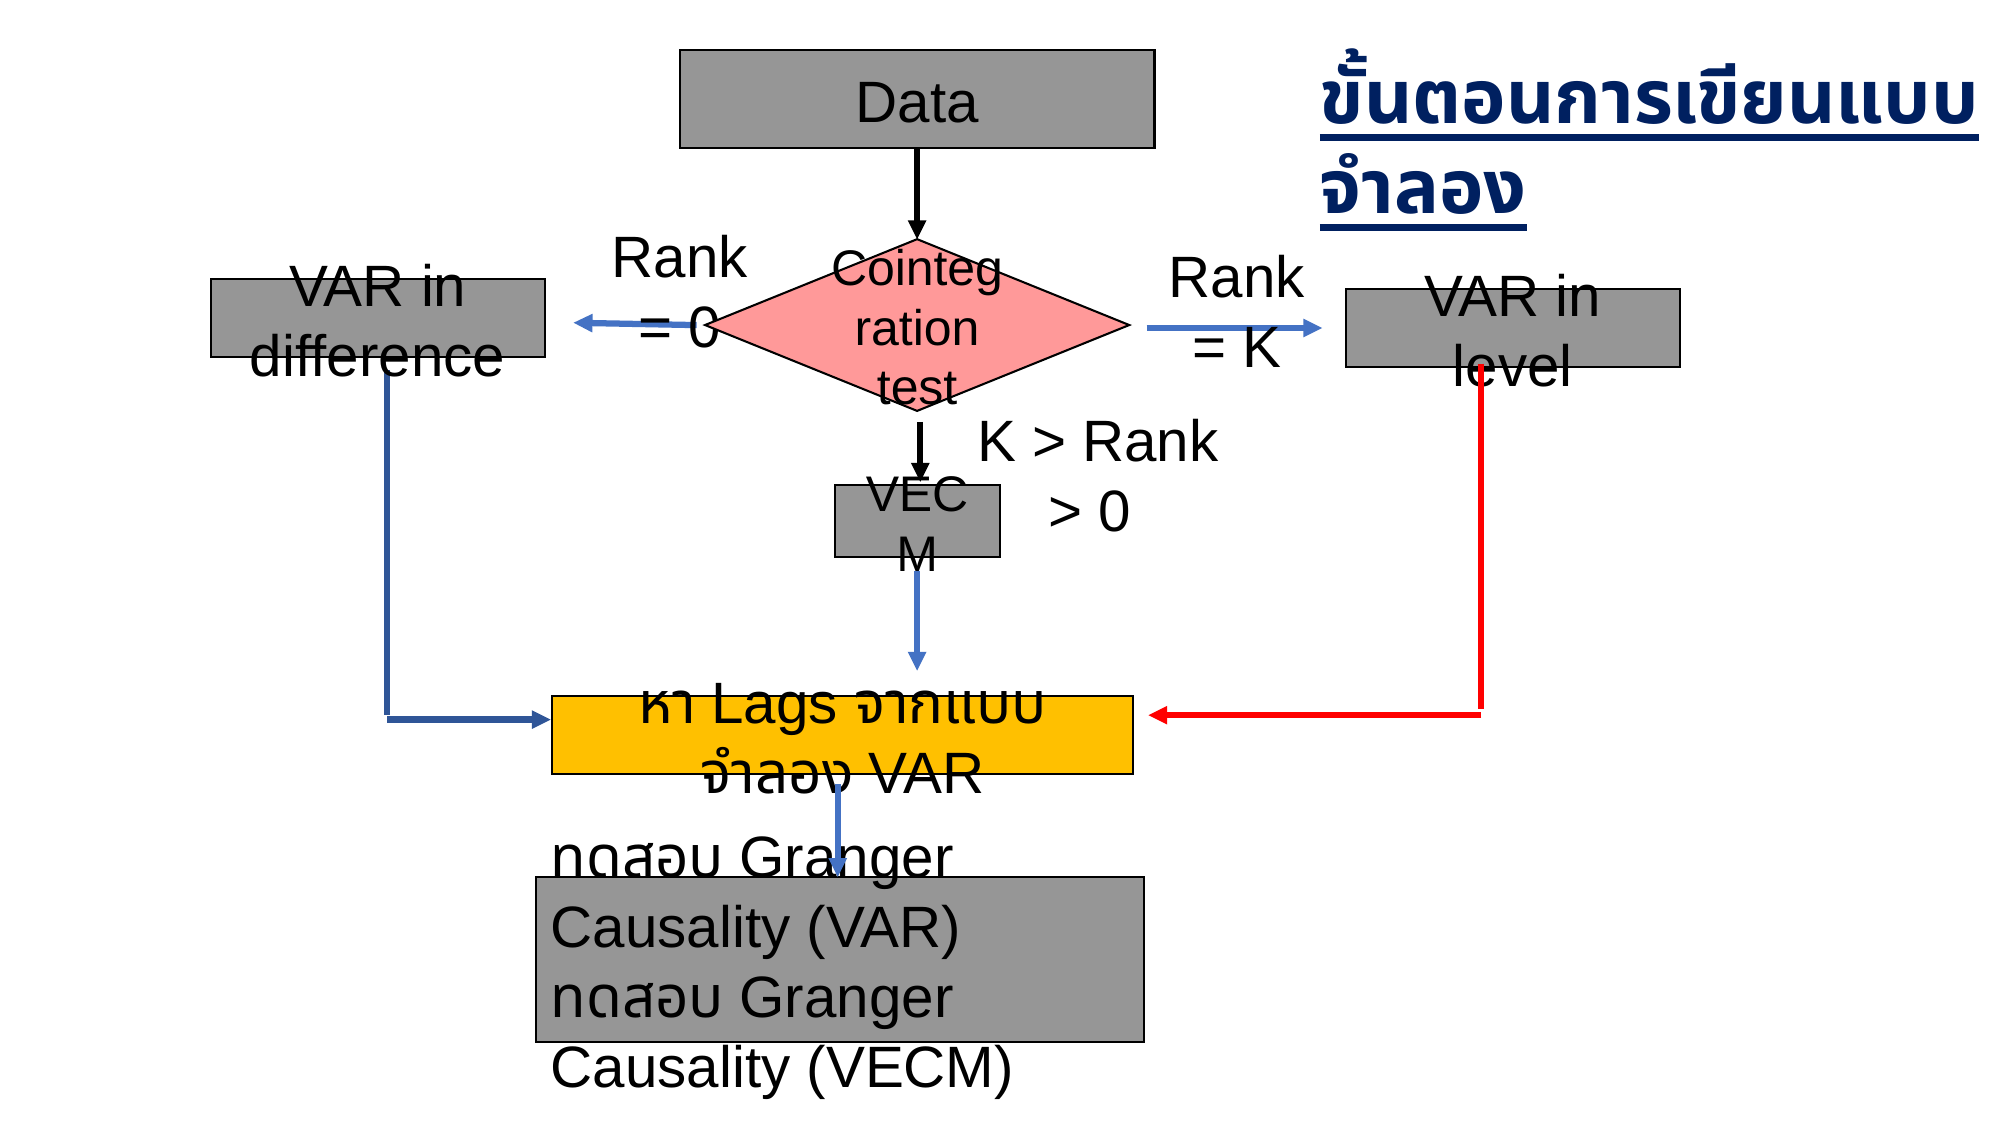

ขั้นตอนการเขียนแบบจำลอง
Data
Unit root test (ADF)
Rank = 0
Rank = K
Cointegration test
VAR in difference
VAR in level
K > Rank > 0
VECM
หา Lags จากแบบจำลอง VAR
ทดสอบ Granger Causality (VAR)
ทดสอบ Granger Causality (VECM)